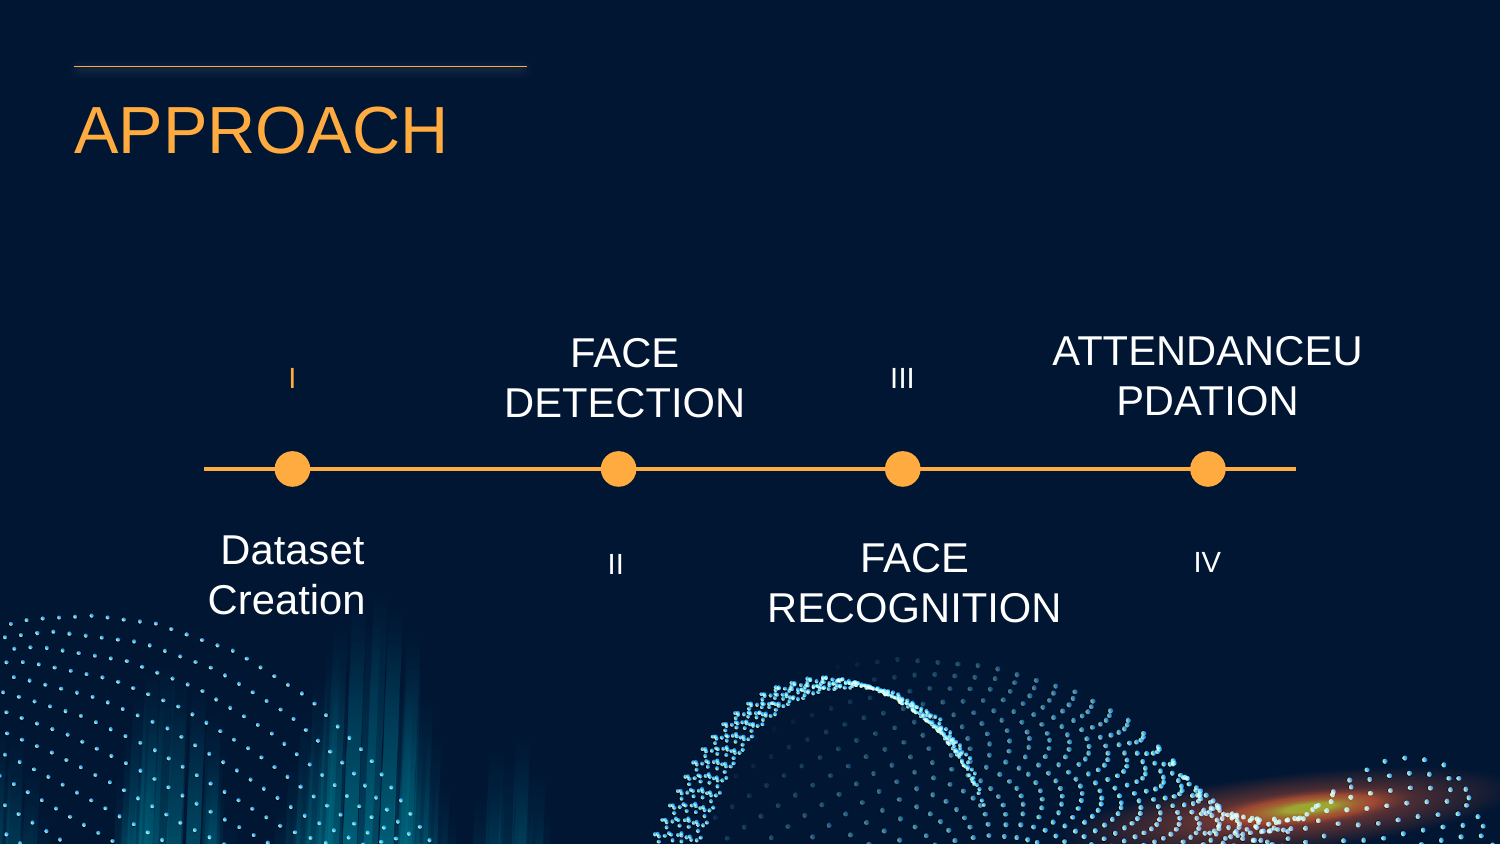

# APPROACH
ATTENDANCEUPDATION
FACE DETECTION
I
III

Dataset Creation
FACE RECOGNITION

IV
II